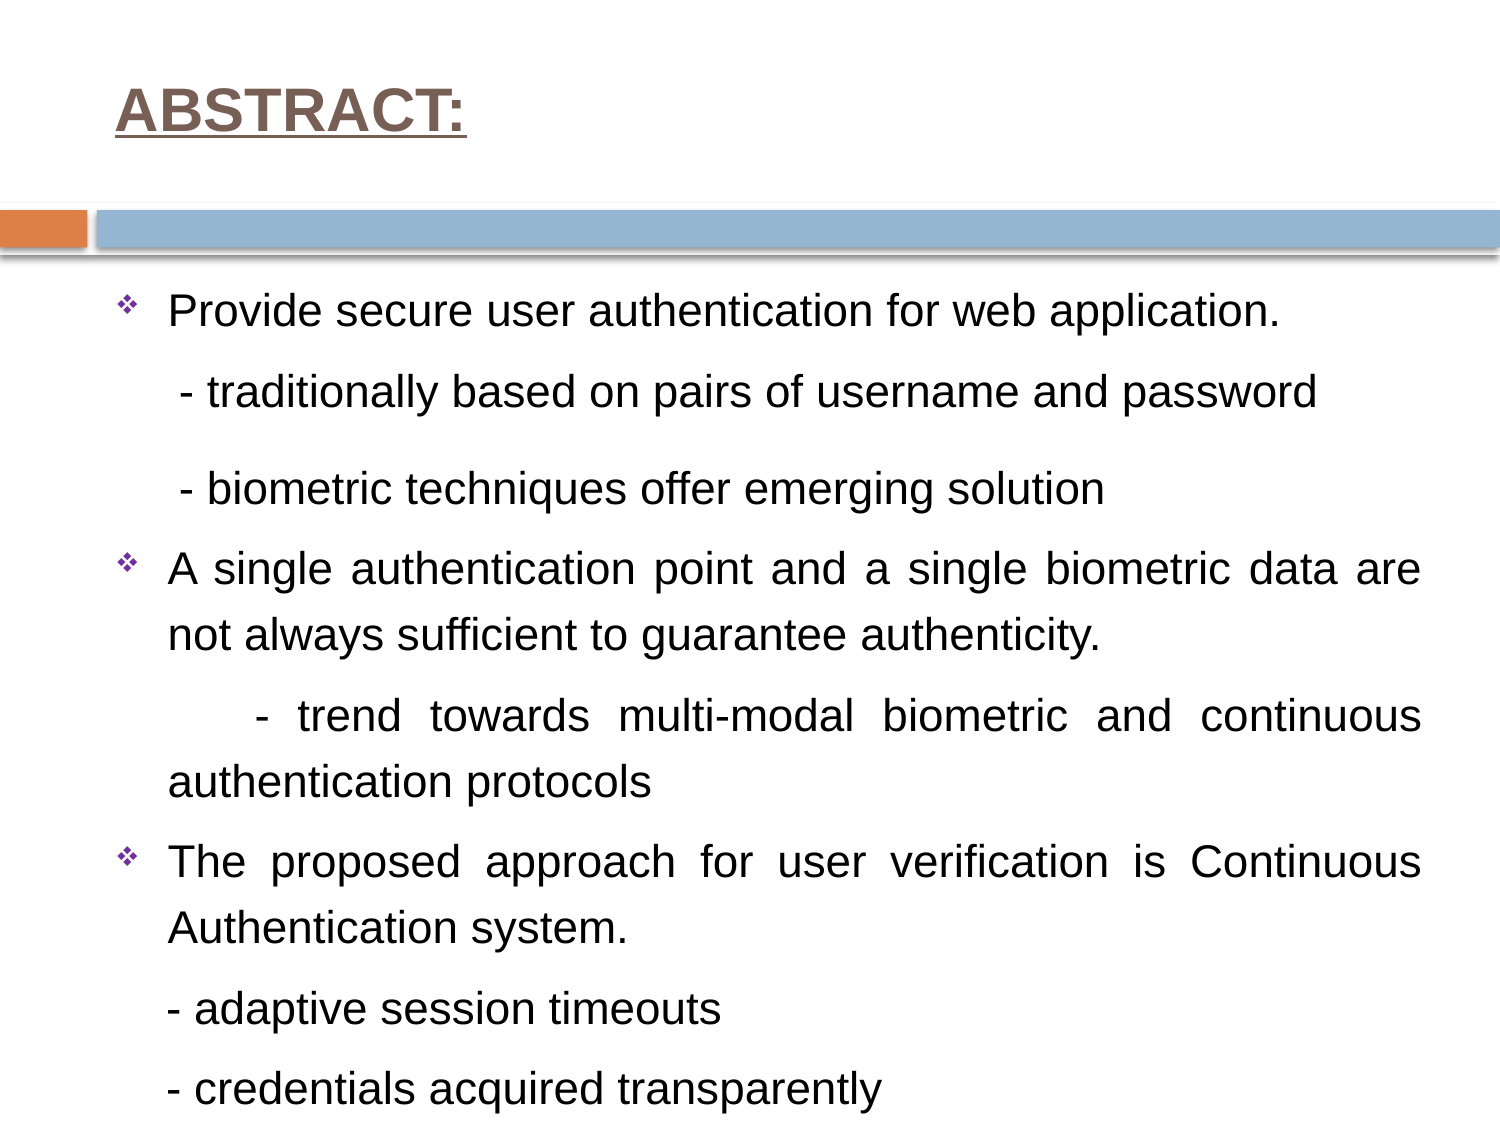

# ABSTRACT:
Provide secure user authentication for web application.
     - traditionally based on pairs of username and password
     - biometric techniques offer emerging solution
A single authentication point and a single biometric data are not always sufficient to guarantee authenticity.
     - trend towards multi-modal biometric and continuous authentication protocols
The proposed approach for user verification is Continuous Authentication system.
    - adaptive session timeouts
    - credentials acquired transparently